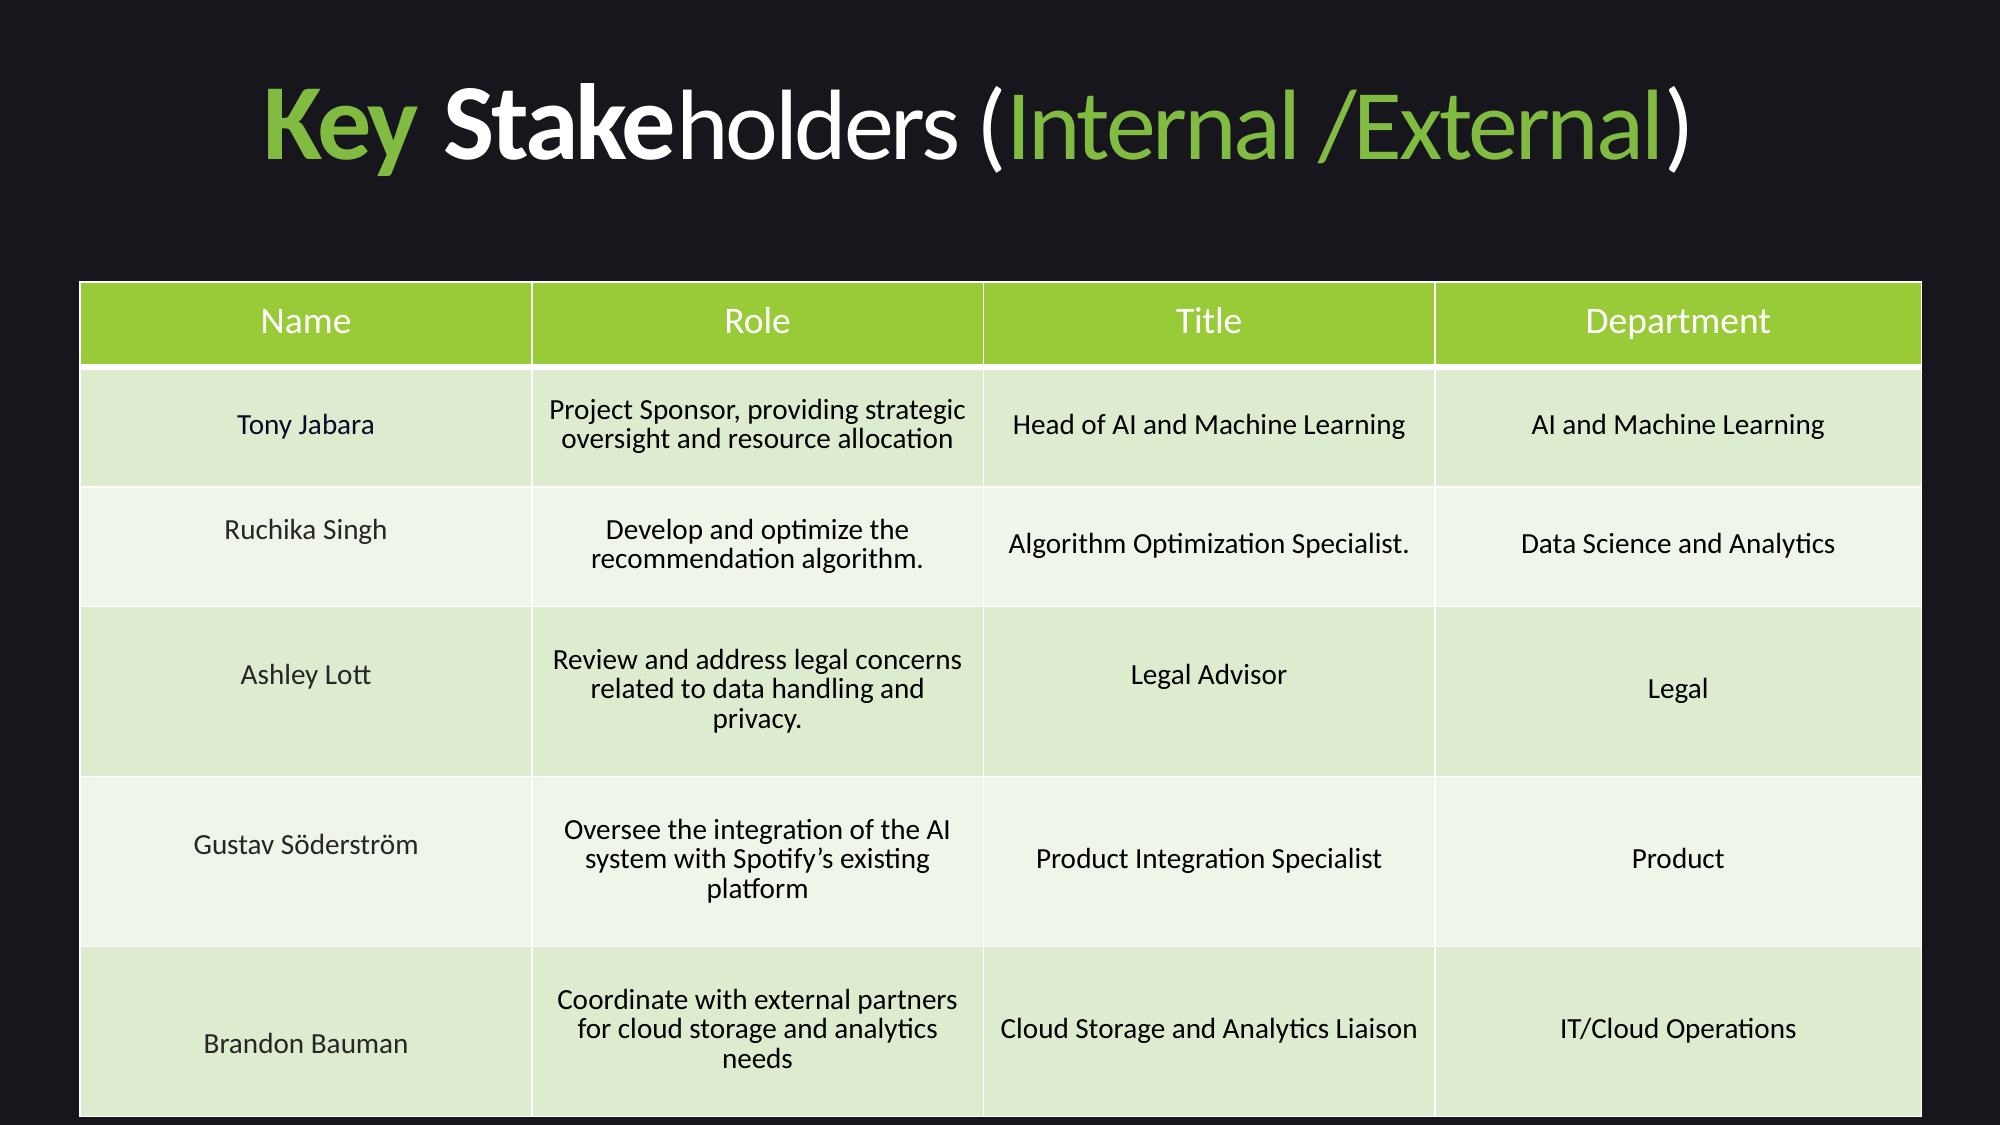

Key Stakeholders (Internal /External)
| Name | Role | Title | Department |
| --- | --- | --- | --- |
| Tony Jabara | Project Sponsor, providing strategic oversight and resource allocation | Head of AI and Machine Learning | AI and Machine Learning |
| Ruchika Singh | Develop and optimize the recommendation algorithm. | Algorithm Optimization Specialist. | Data Science and Analytics |
| Ashley Lott | Review and address legal concerns related to data handling and privacy. | Legal Advisor | Legal |
| Gustav Söderström | Oversee the integration of the AI system with Spotify’s existing platform | Product Integration Specialist | Product |
| Brandon Bauman | Coordinate with external partners for cloud storage and analytics needs | Cloud Storage and Analytics Liaison | IT/Cloud Operations |